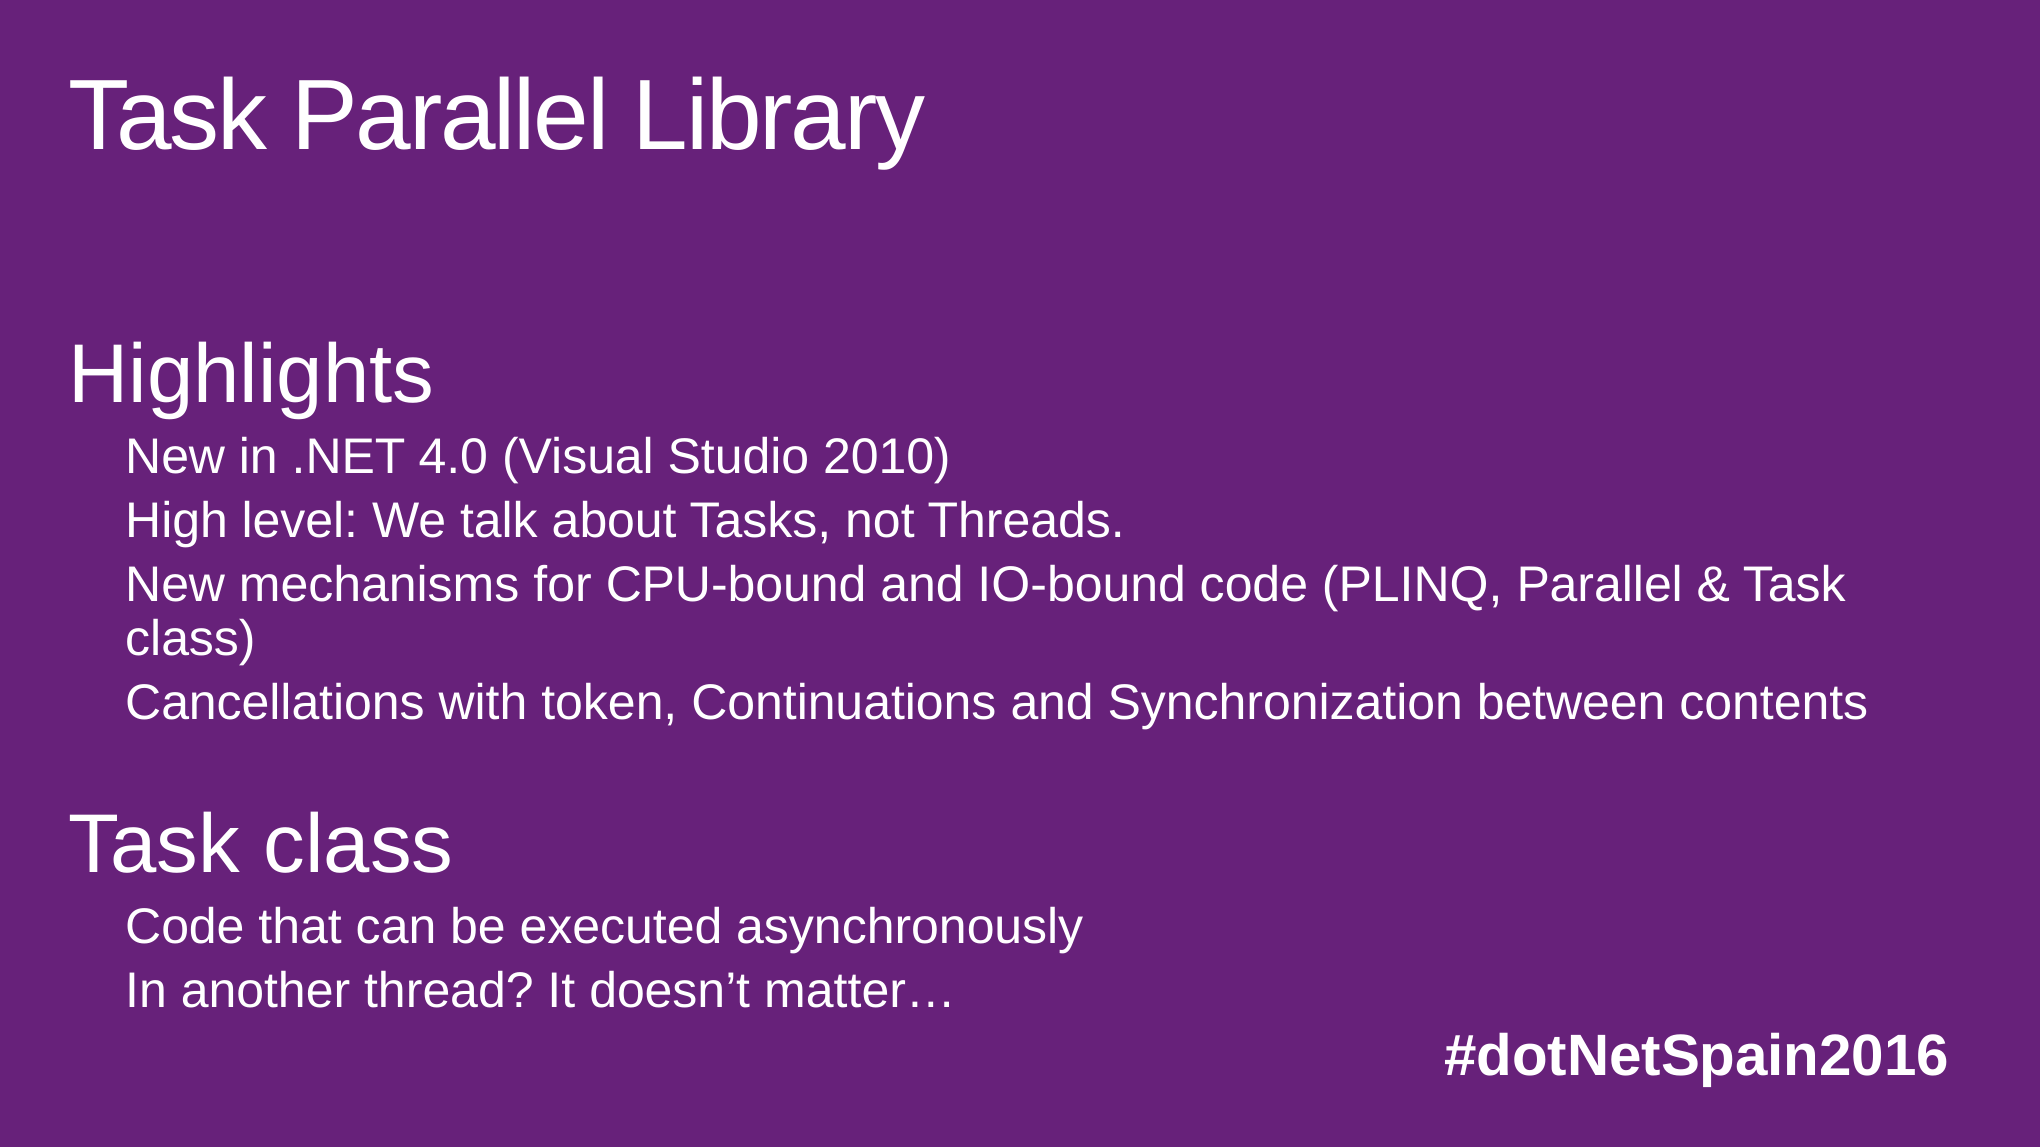

# Task Parallel Library

Highlights
New in .NET 4.0 (Visual Studio 2010)
High level: We talk about Tasks, not Threads.
New mechanisms for CPU-bound and IO-bound code (PLINQ, Parallel & Task class)
Cancellations with token, Continuations and Synchronization between contents
Task class
Code that can be executed asynchronously
In another thread? It doesn’t matter…